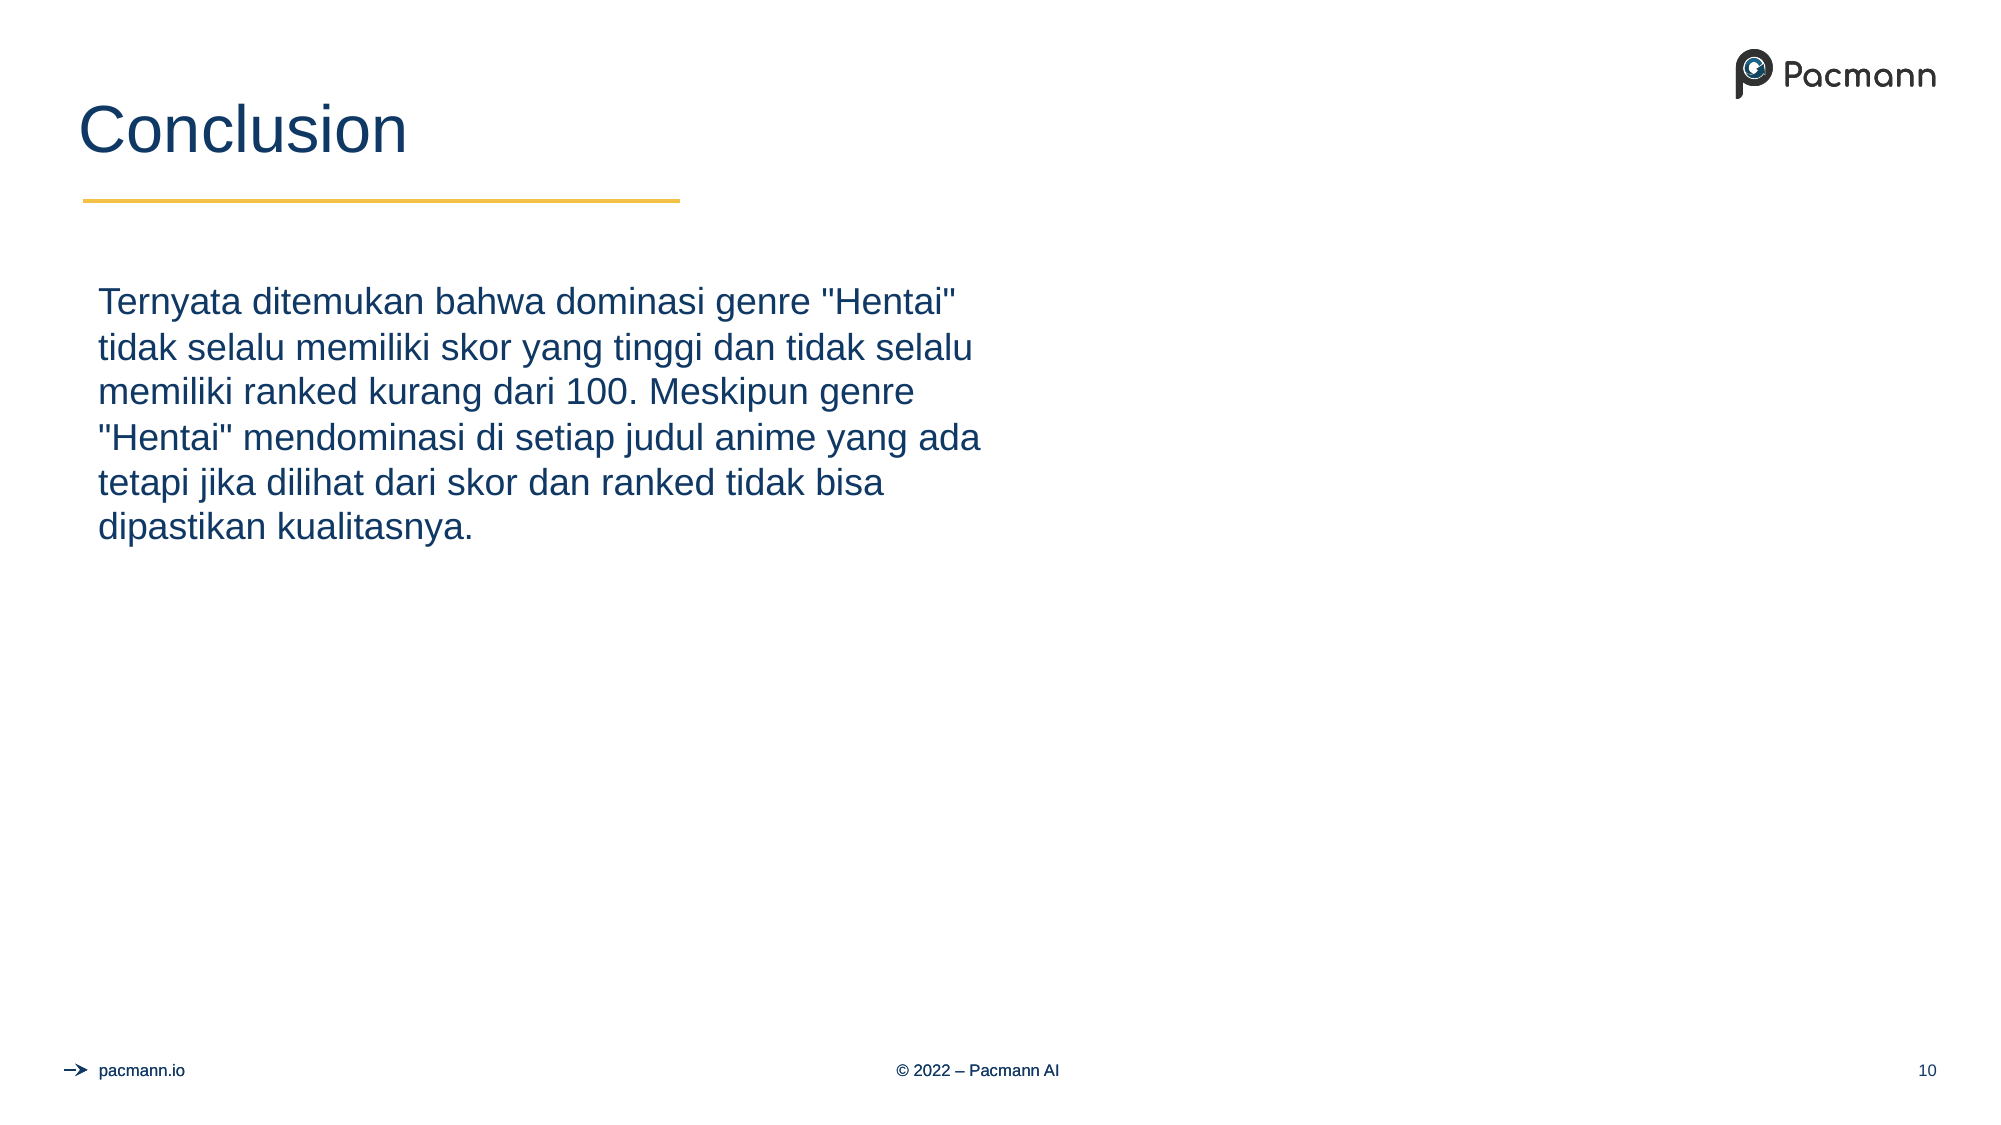

# Conclusion
Ternyata ditemukan bahwa dominasi genre "Hentai" tidak selalu memiliki skor yang tinggi dan tidak selalu memiliki ranked kurang dari 100. Meskipun genre "Hentai" mendominasi di setiap judul anime yang ada tetapi jika dilihat dari skor dan ranked tidak bisa dipastikan kualitasnya.